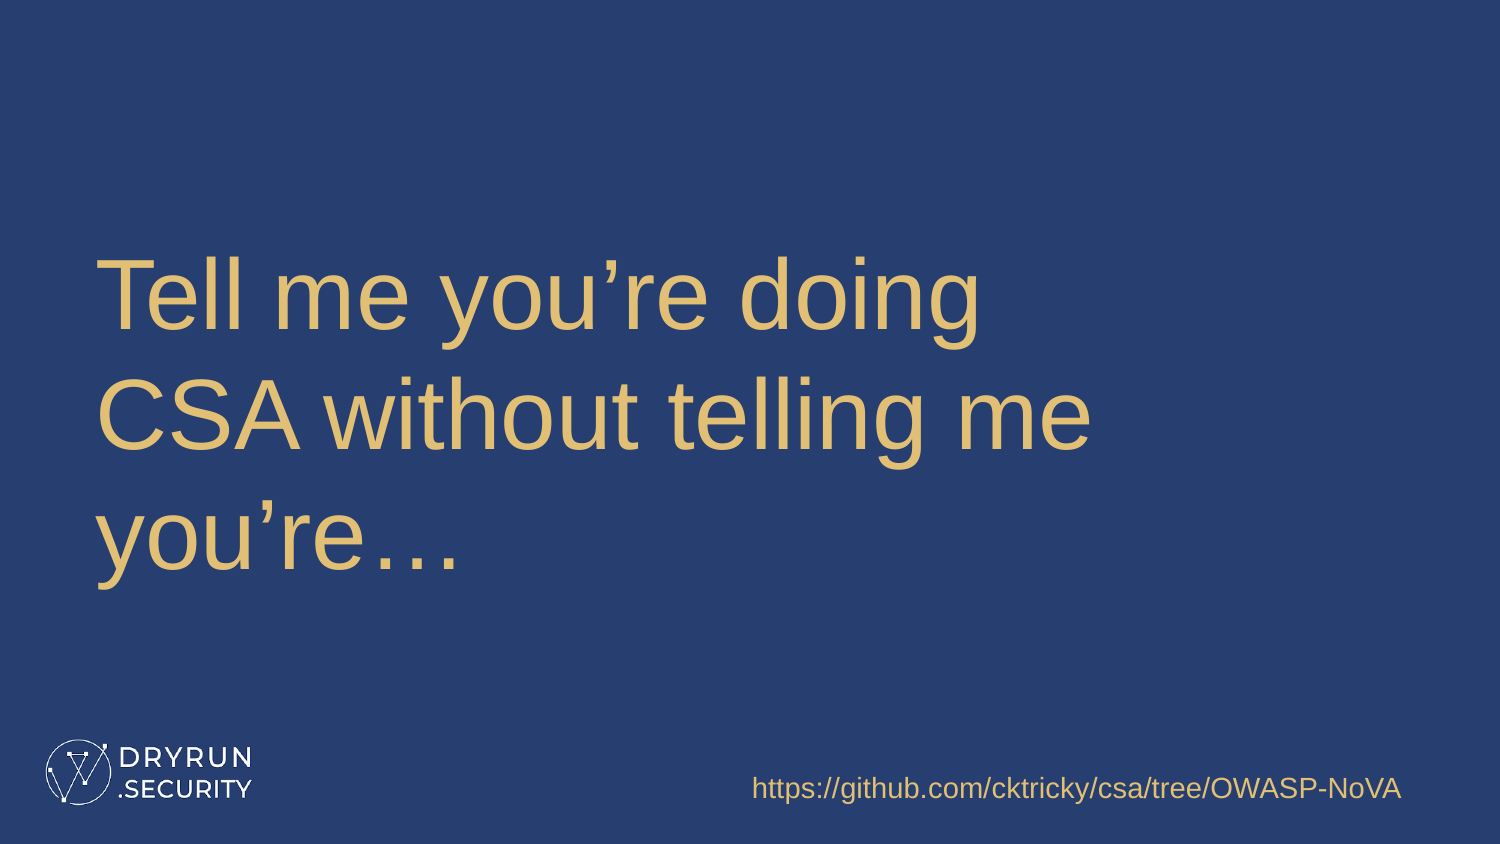

# Tell me you’re doing CSA without telling me you’re…